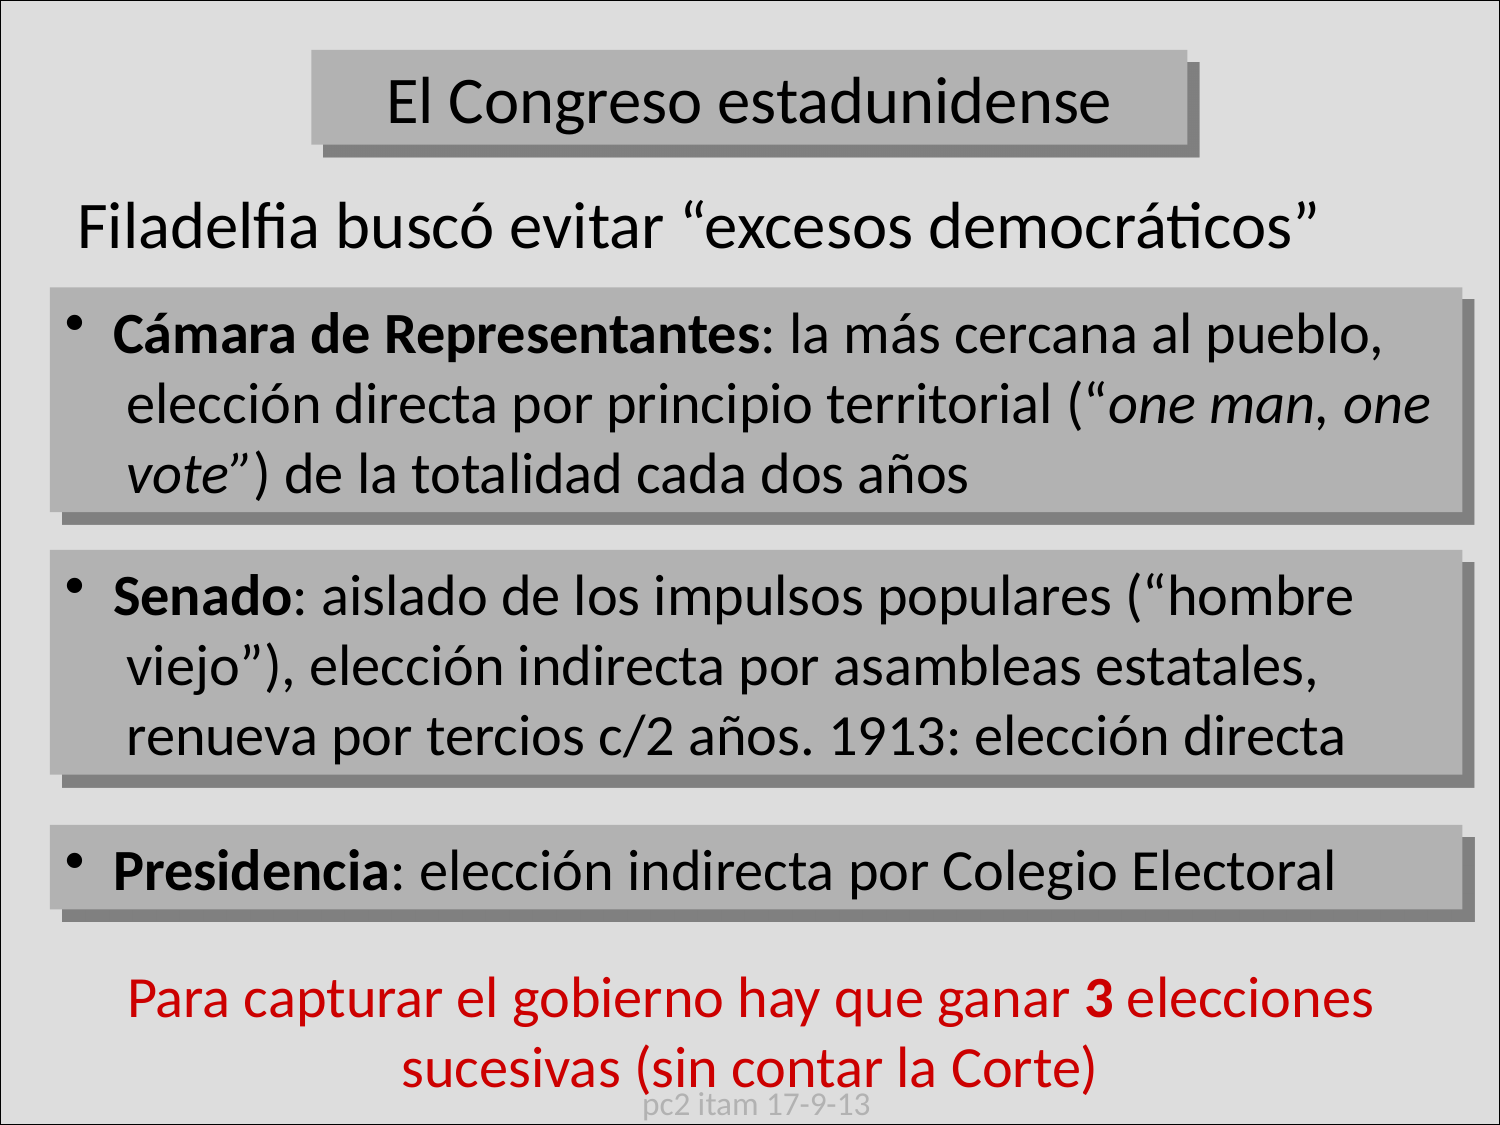

El Congreso estadunidense
Filadelfia buscó evitar “excesos democráticos”
 Cámara de Representantes: la más cercana al pueblo,
  elección directa por principio territorial (“one man, one
  vote”) de la totalidad cada dos años
 Senado: aislado de los impulsos populares (“hombre
  viejo”), elección indirecta por asambleas estatales,
  renueva por tercios c/2 años. 1913: elección directa
 Presidencia: elección indirecta por Colegio Electoral
Para capturar el gobierno hay que ganar 3 elecciones sucesivas (sin contar la Corte)